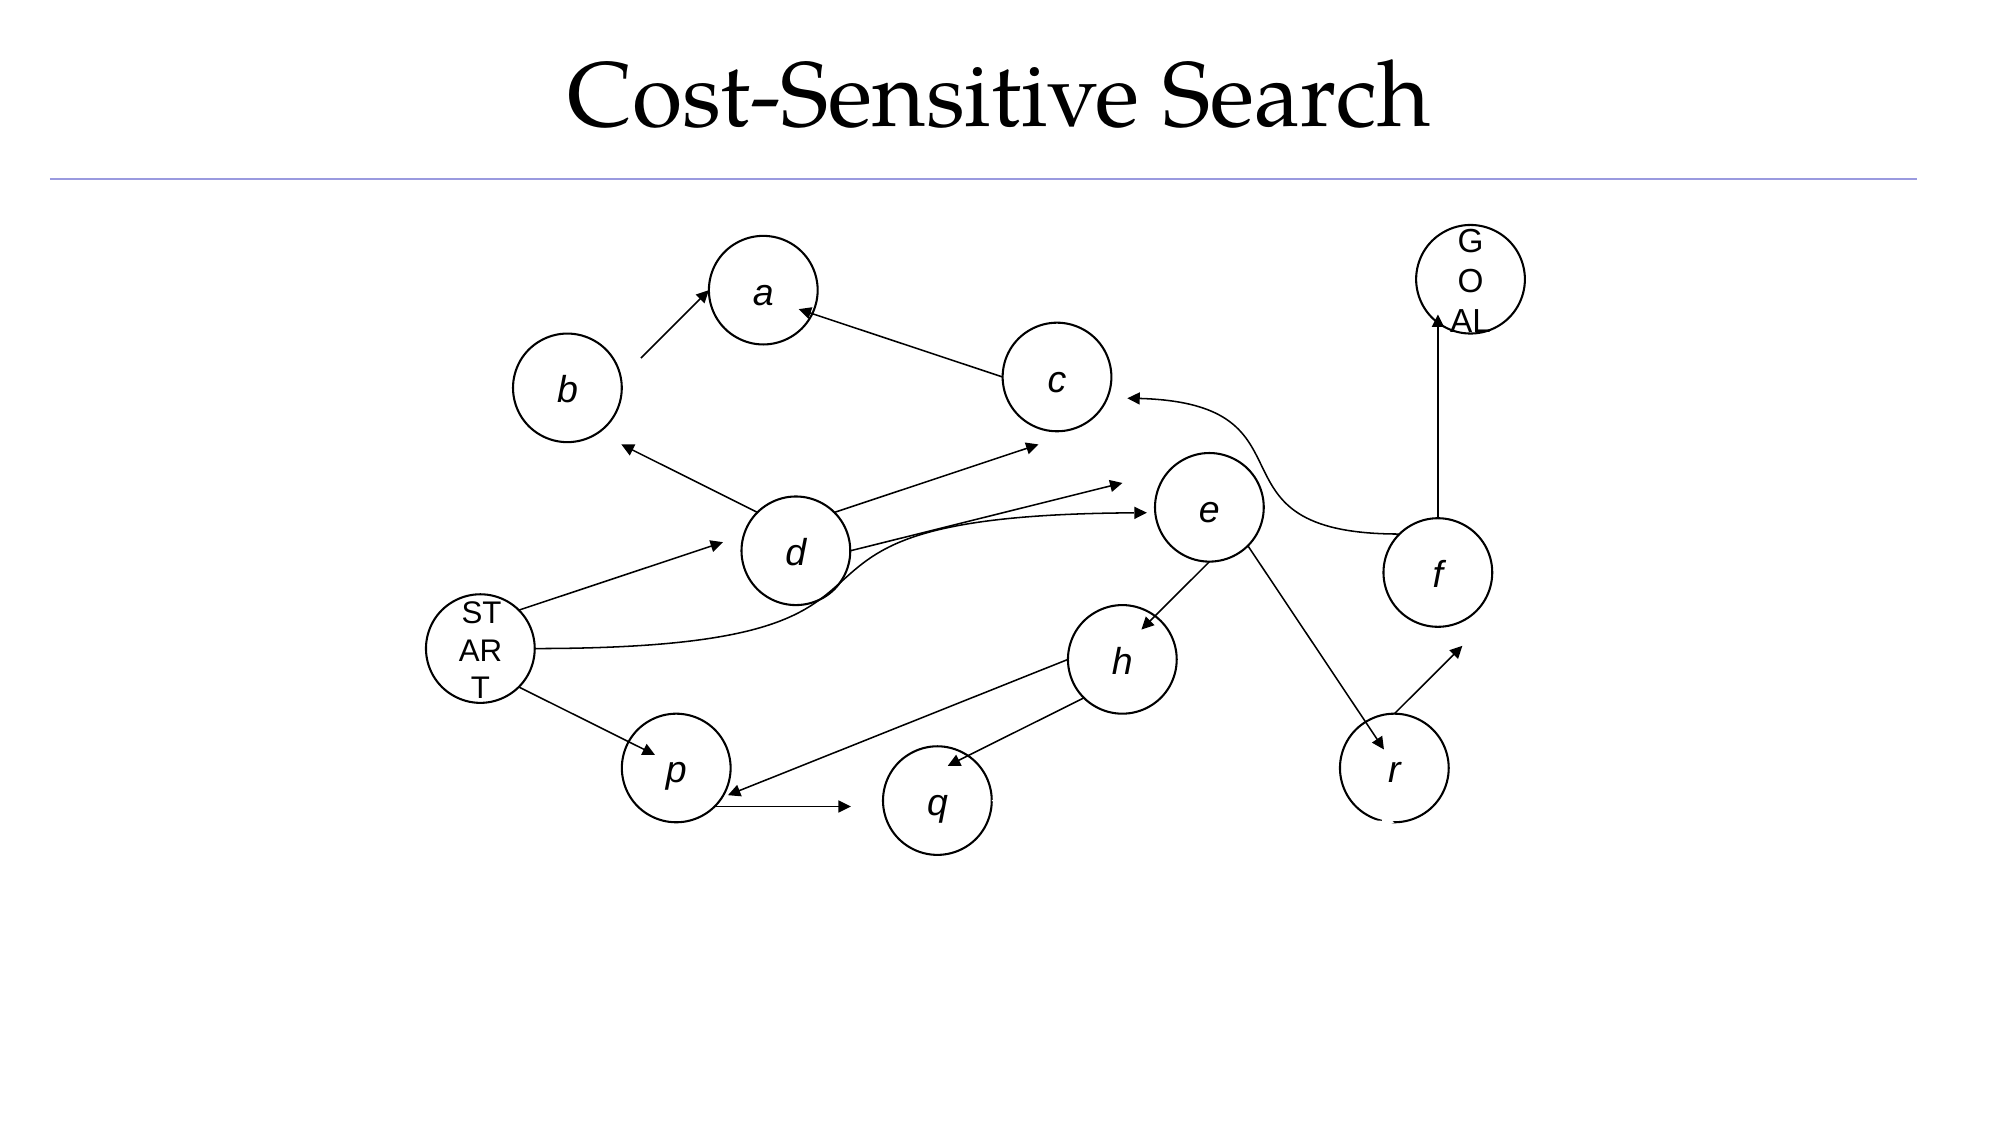

# Cost-Sensitive Search
GOAL
a
c
b
e
d
f
START
h
p
r
q